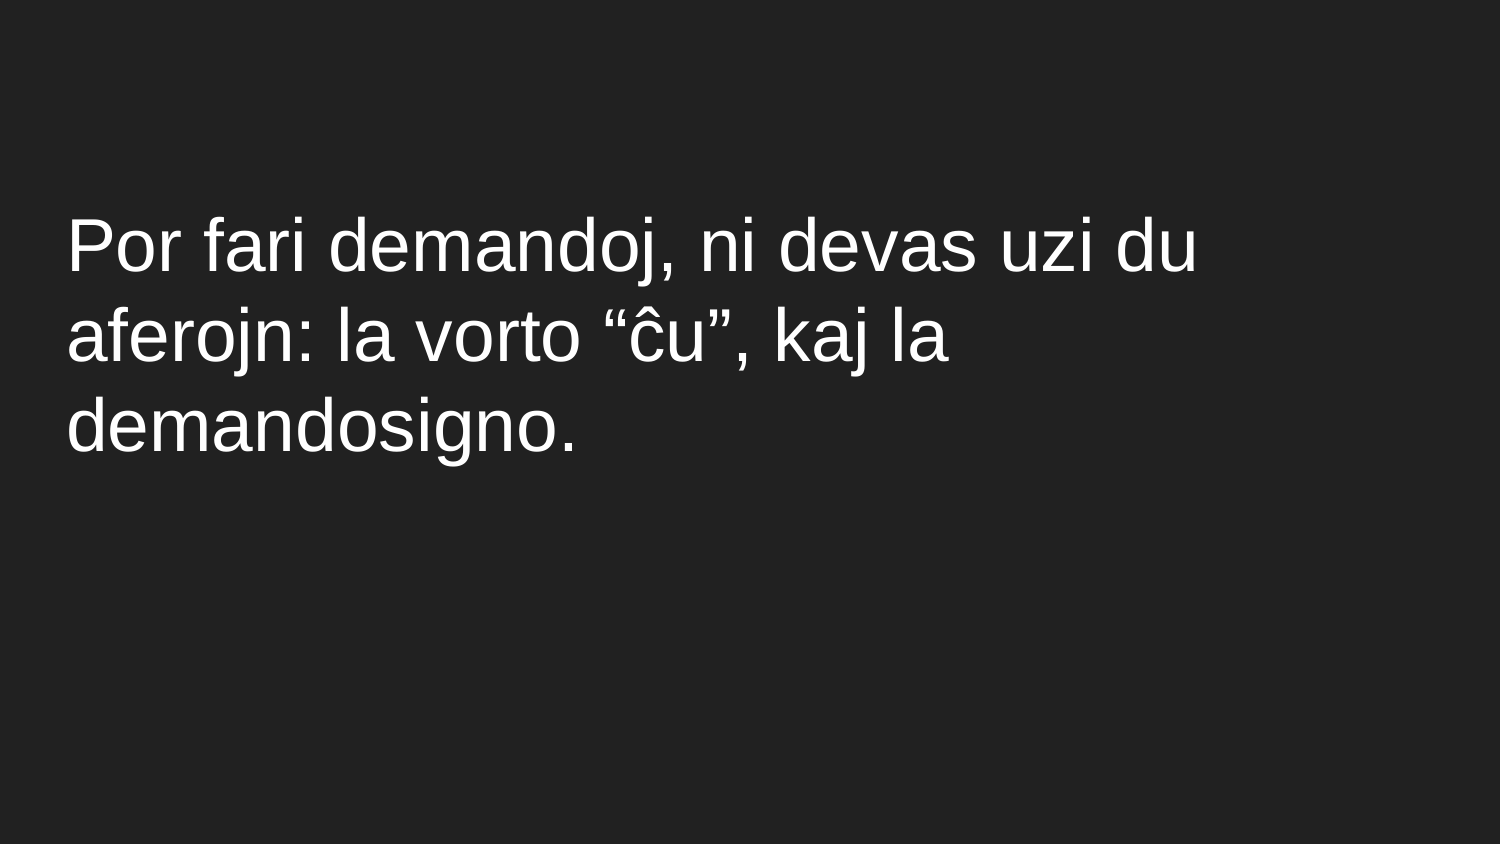

# Por fari demandoj, ni devas uzi du aferojn: la vorto “ĉu”, kaj la demandosigno.